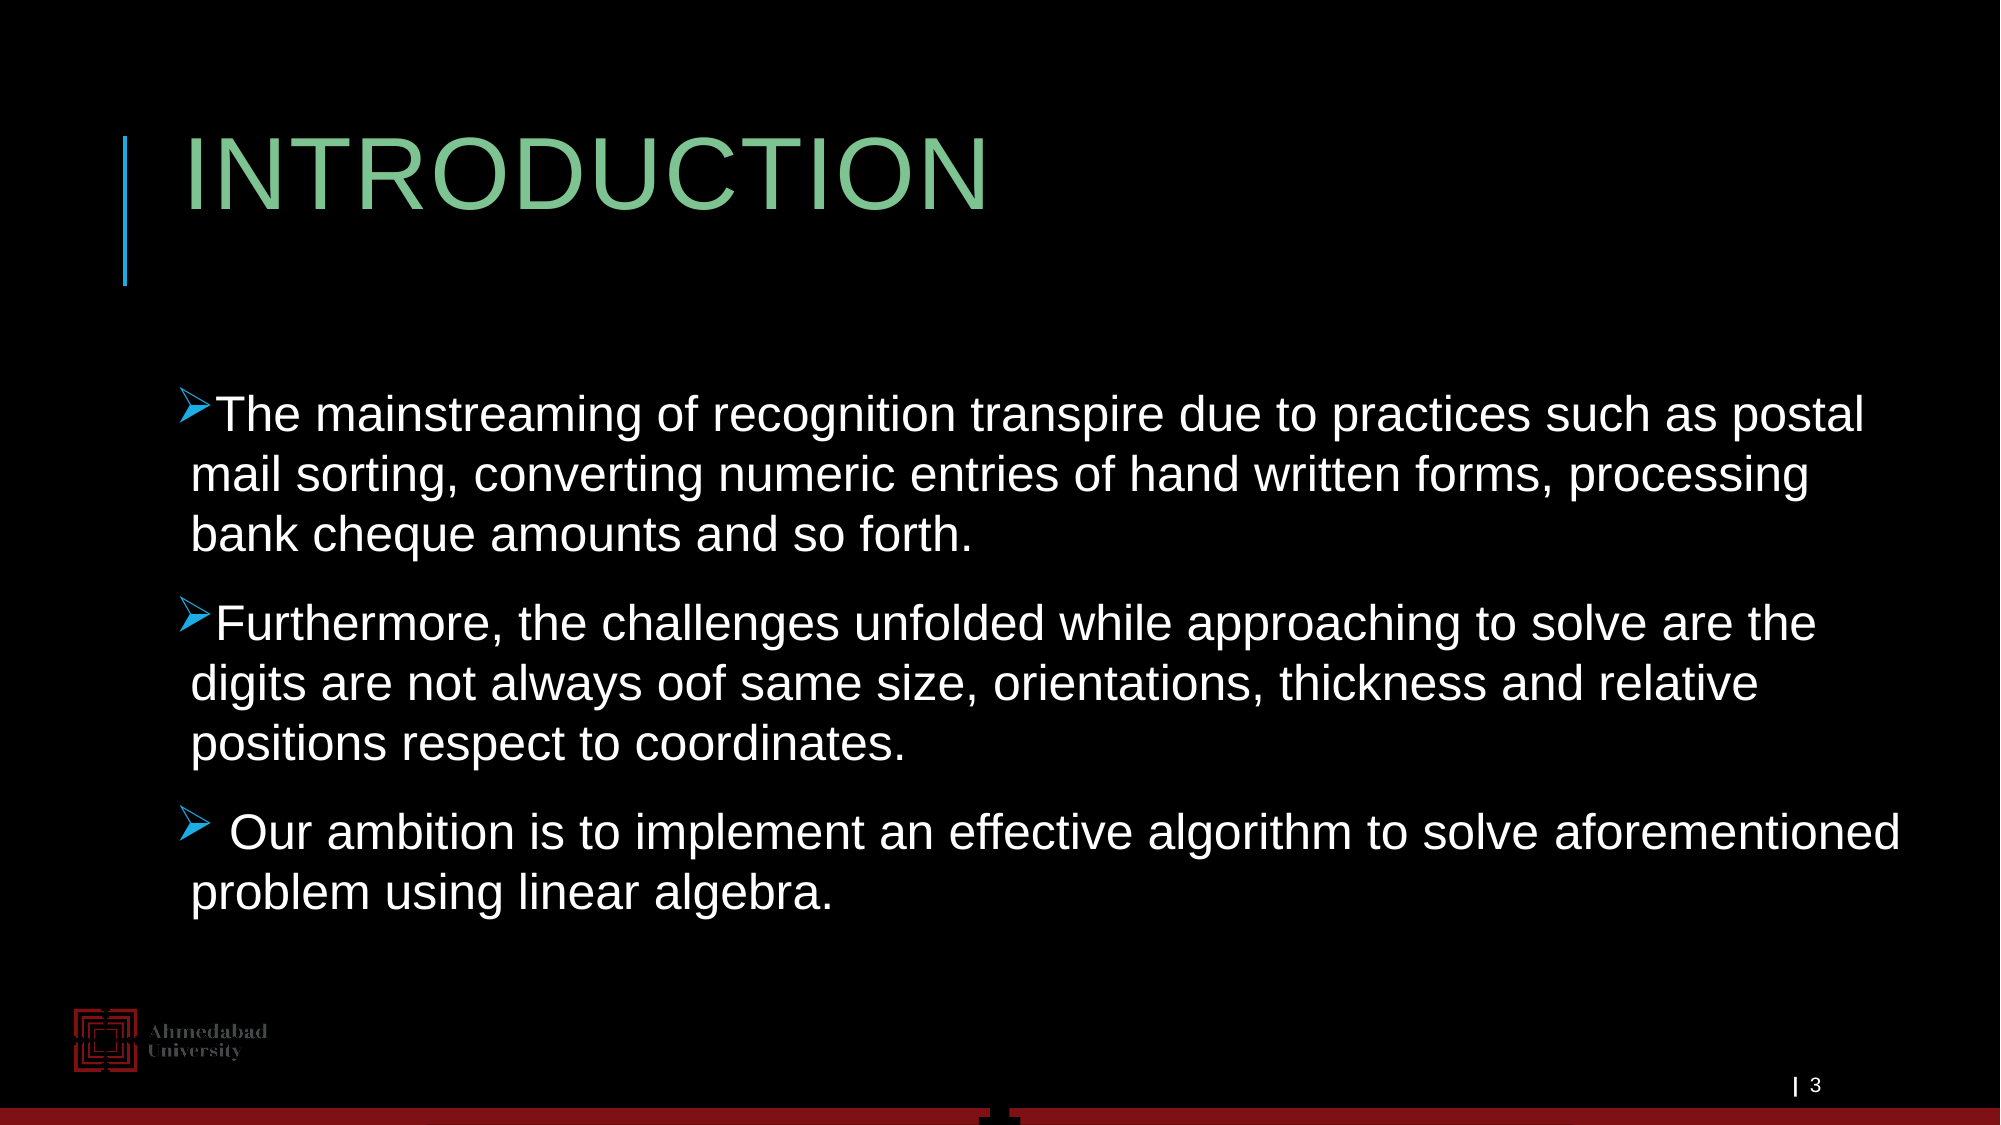

# Introduction
The mainstreaming of recognition transpire due to practices such as postal mail sorting, converting numeric entries of hand written forms, processing bank cheque amounts and so forth.
Furthermore, the challenges unfolded while approaching to solve are the digits are not always oof same size, orientations, thickness and relative positions respect to coordinates.
 Our ambition is to implement an effective algorithm to solve aforementioned problem using linear algebra.

|  3